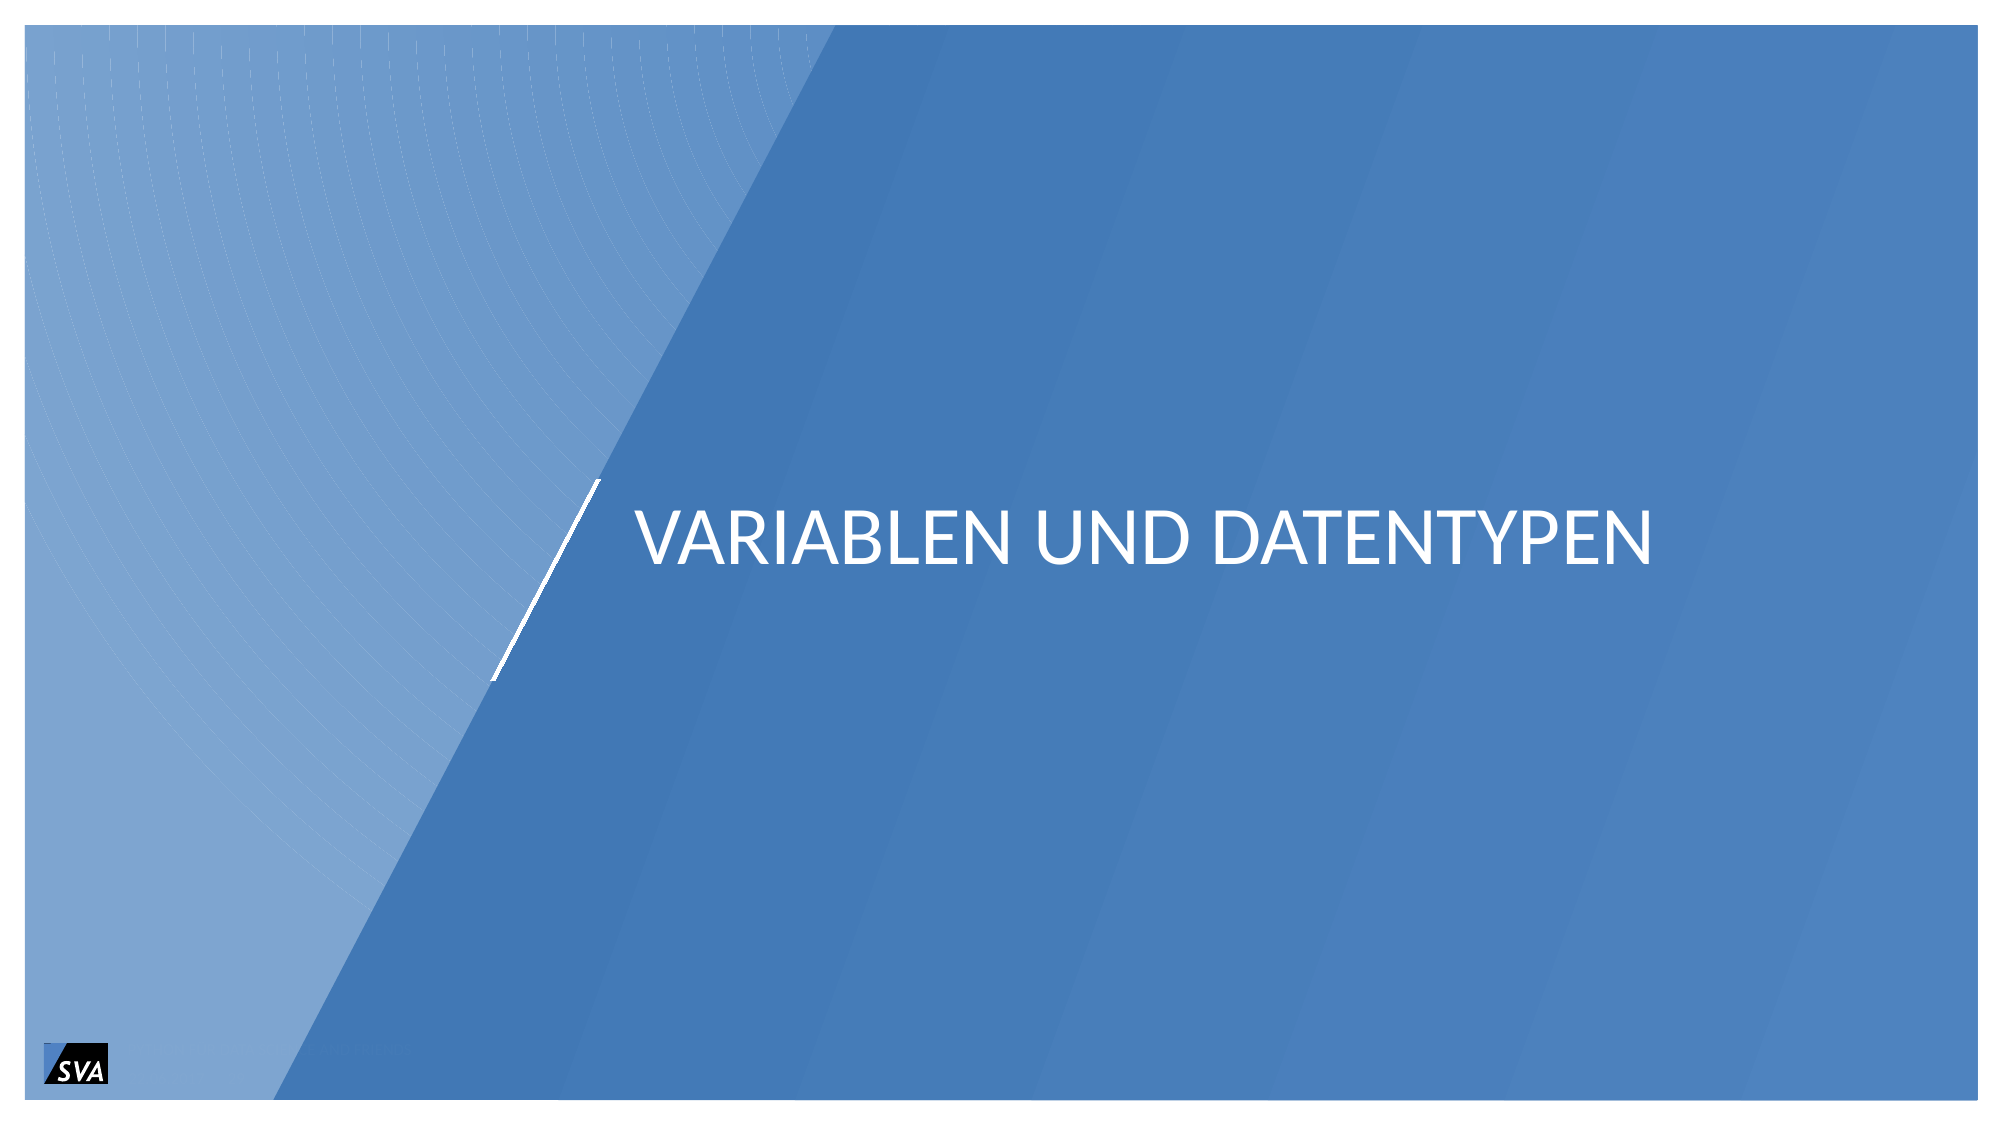

# Variablen und Datentypen
Python für Data Science and Friends
22.06.2017
29